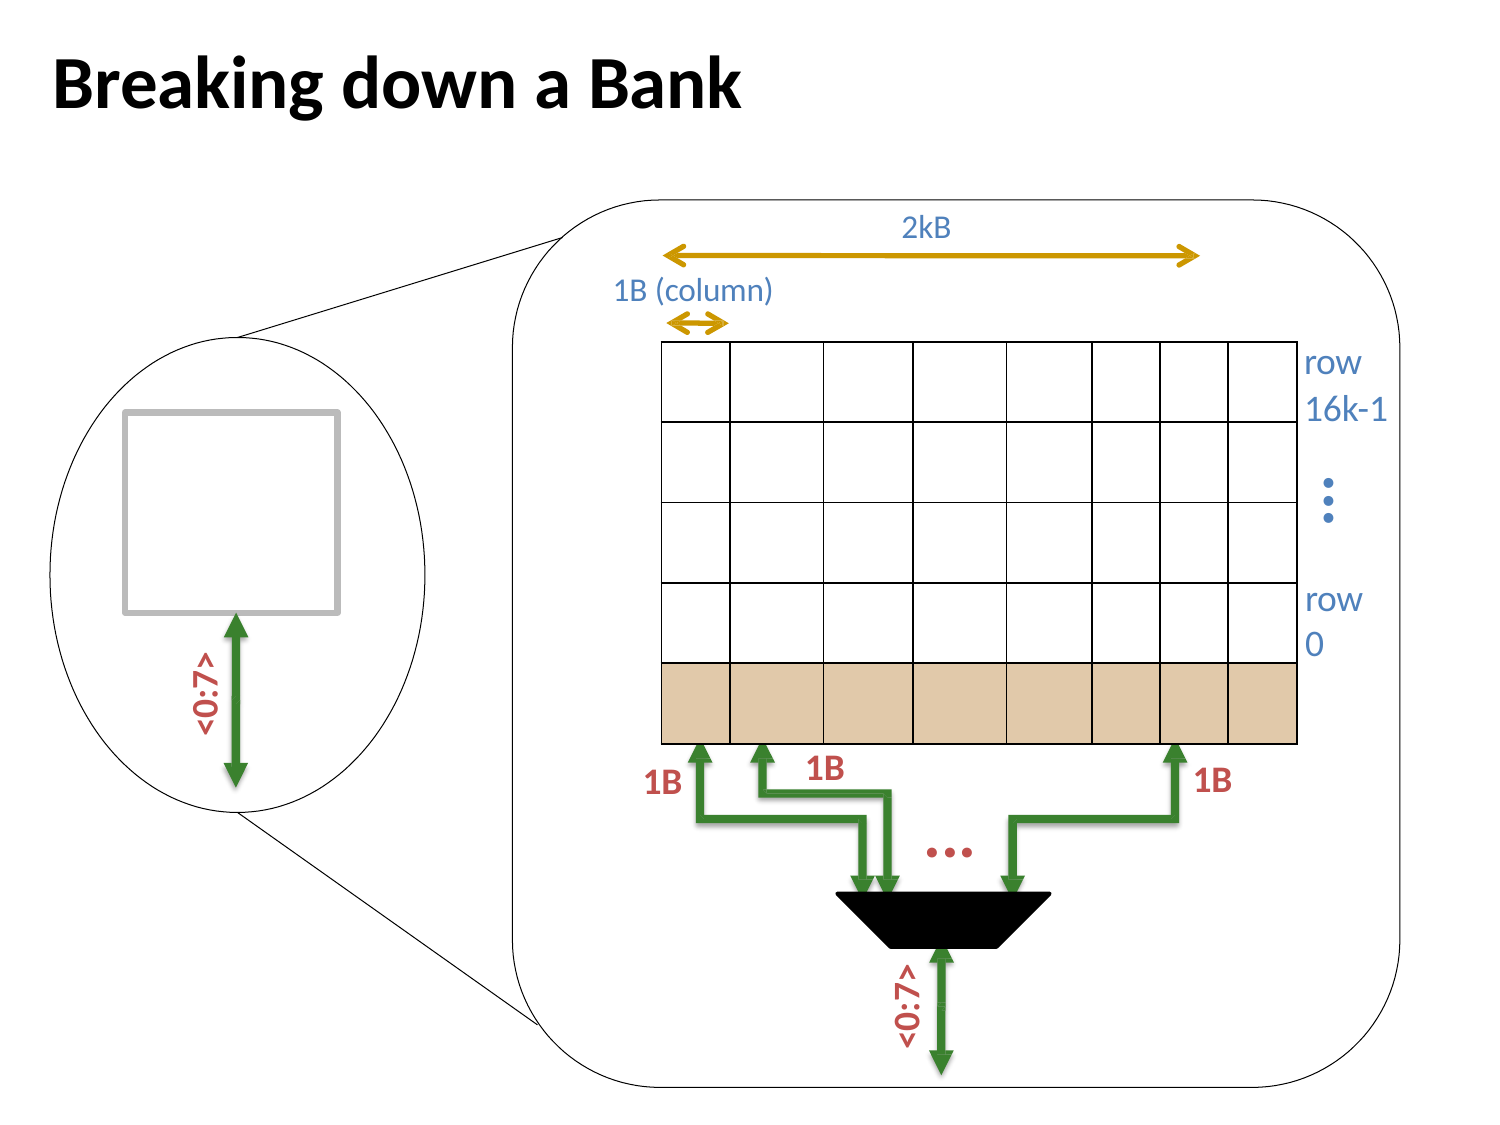

# Breaking down a Bank
2kB
1B (column)

row
16k-1

|  |  |  |  |  |  |  |  |
| --- | --- | --- | --- | --- | --- | --- | --- |
|  |  |  |  |  |  |  |  |
|  |  |  |  |  |  |  |  |
|  |  |  |  |  |  |  |  |
|  |  |  |  |  |  |  |  |

...
row 0

<0:7>

1B
1B
1B
...

<0:7>